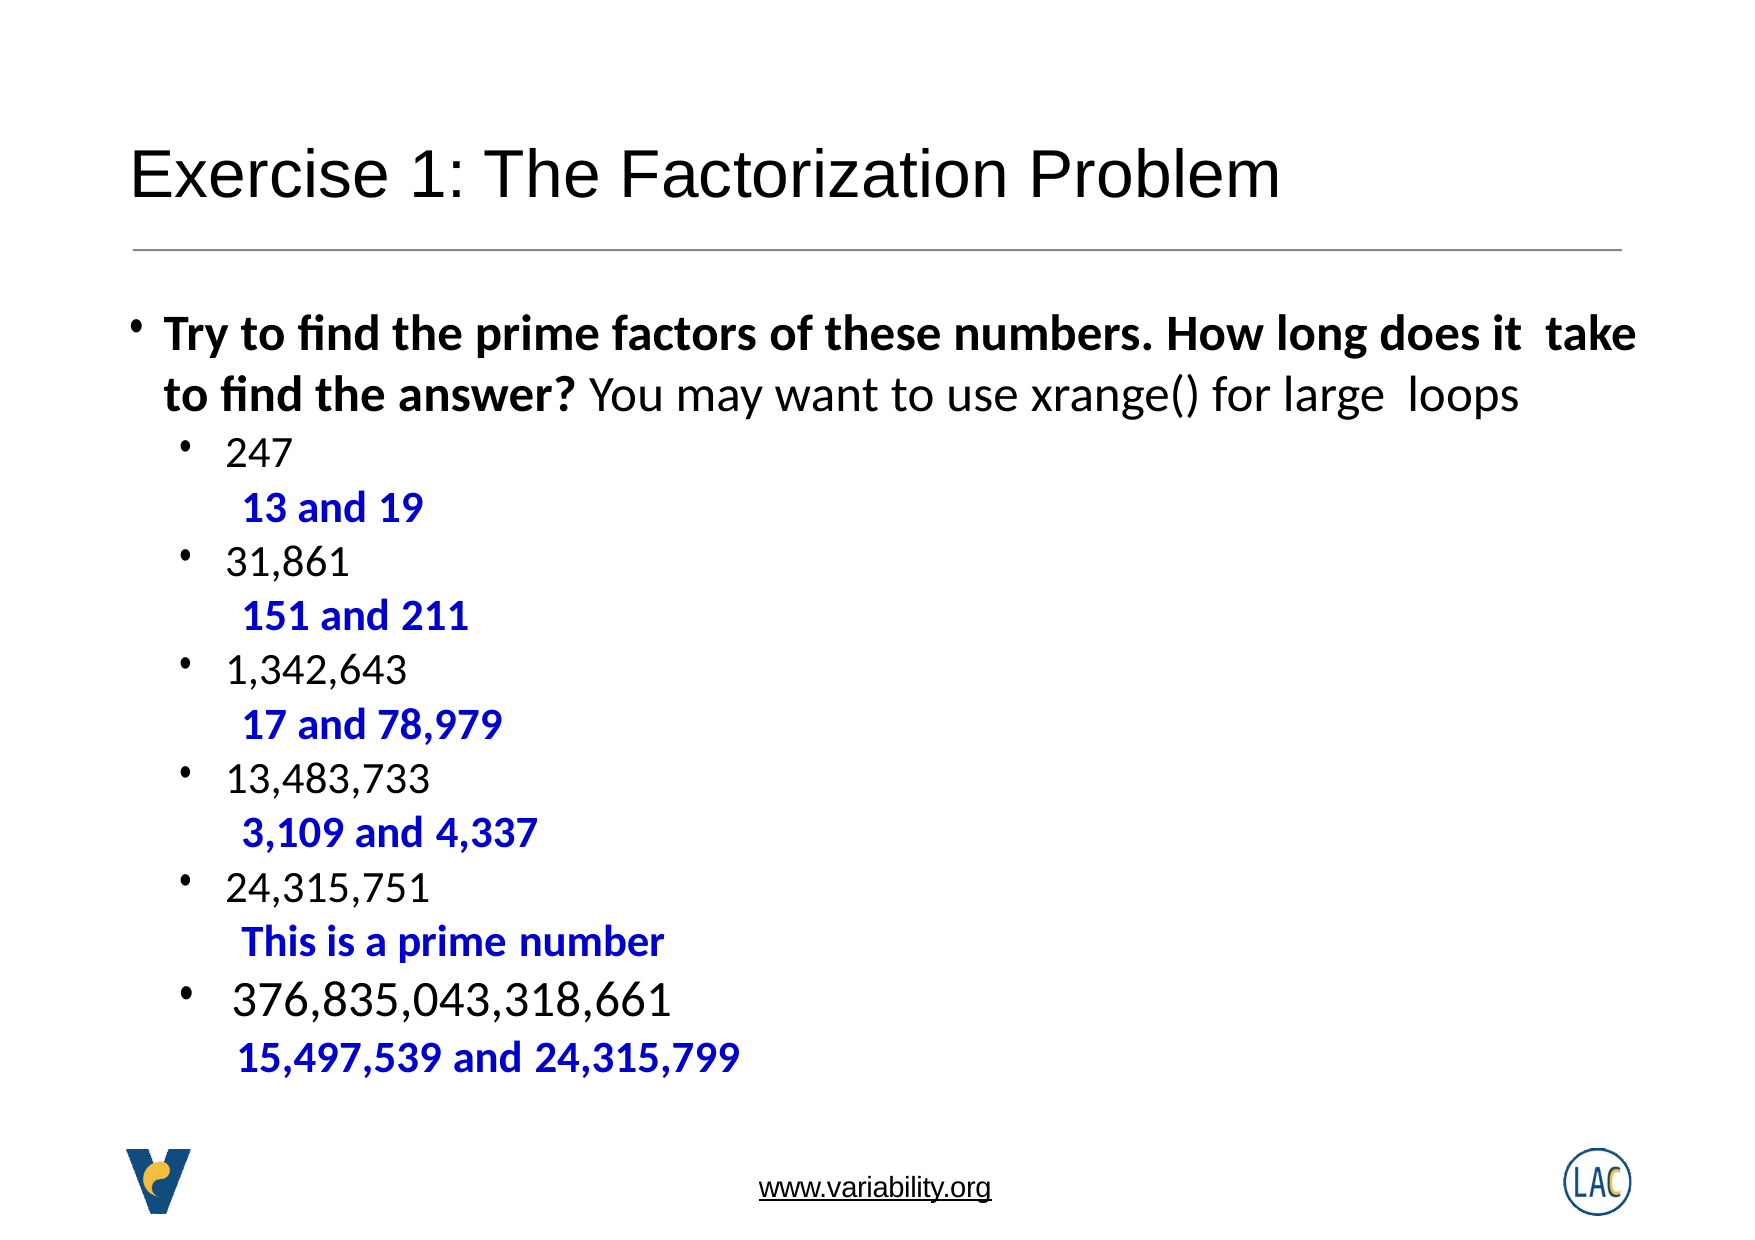

# Exercise 1: The Factorization Problem
Try to find the prime factors of these numbers. How long does it  take to find the answer? You may want to use xrange() for large loops
247
13 and 19
31,861
151 and 211
1,342,643
17 and 78,979
13,483,733
3,109 and 4,337
24,315,751
This is a prime number
376,835,043,318,661
15,497,539 and 24,315,799

www.variability.org